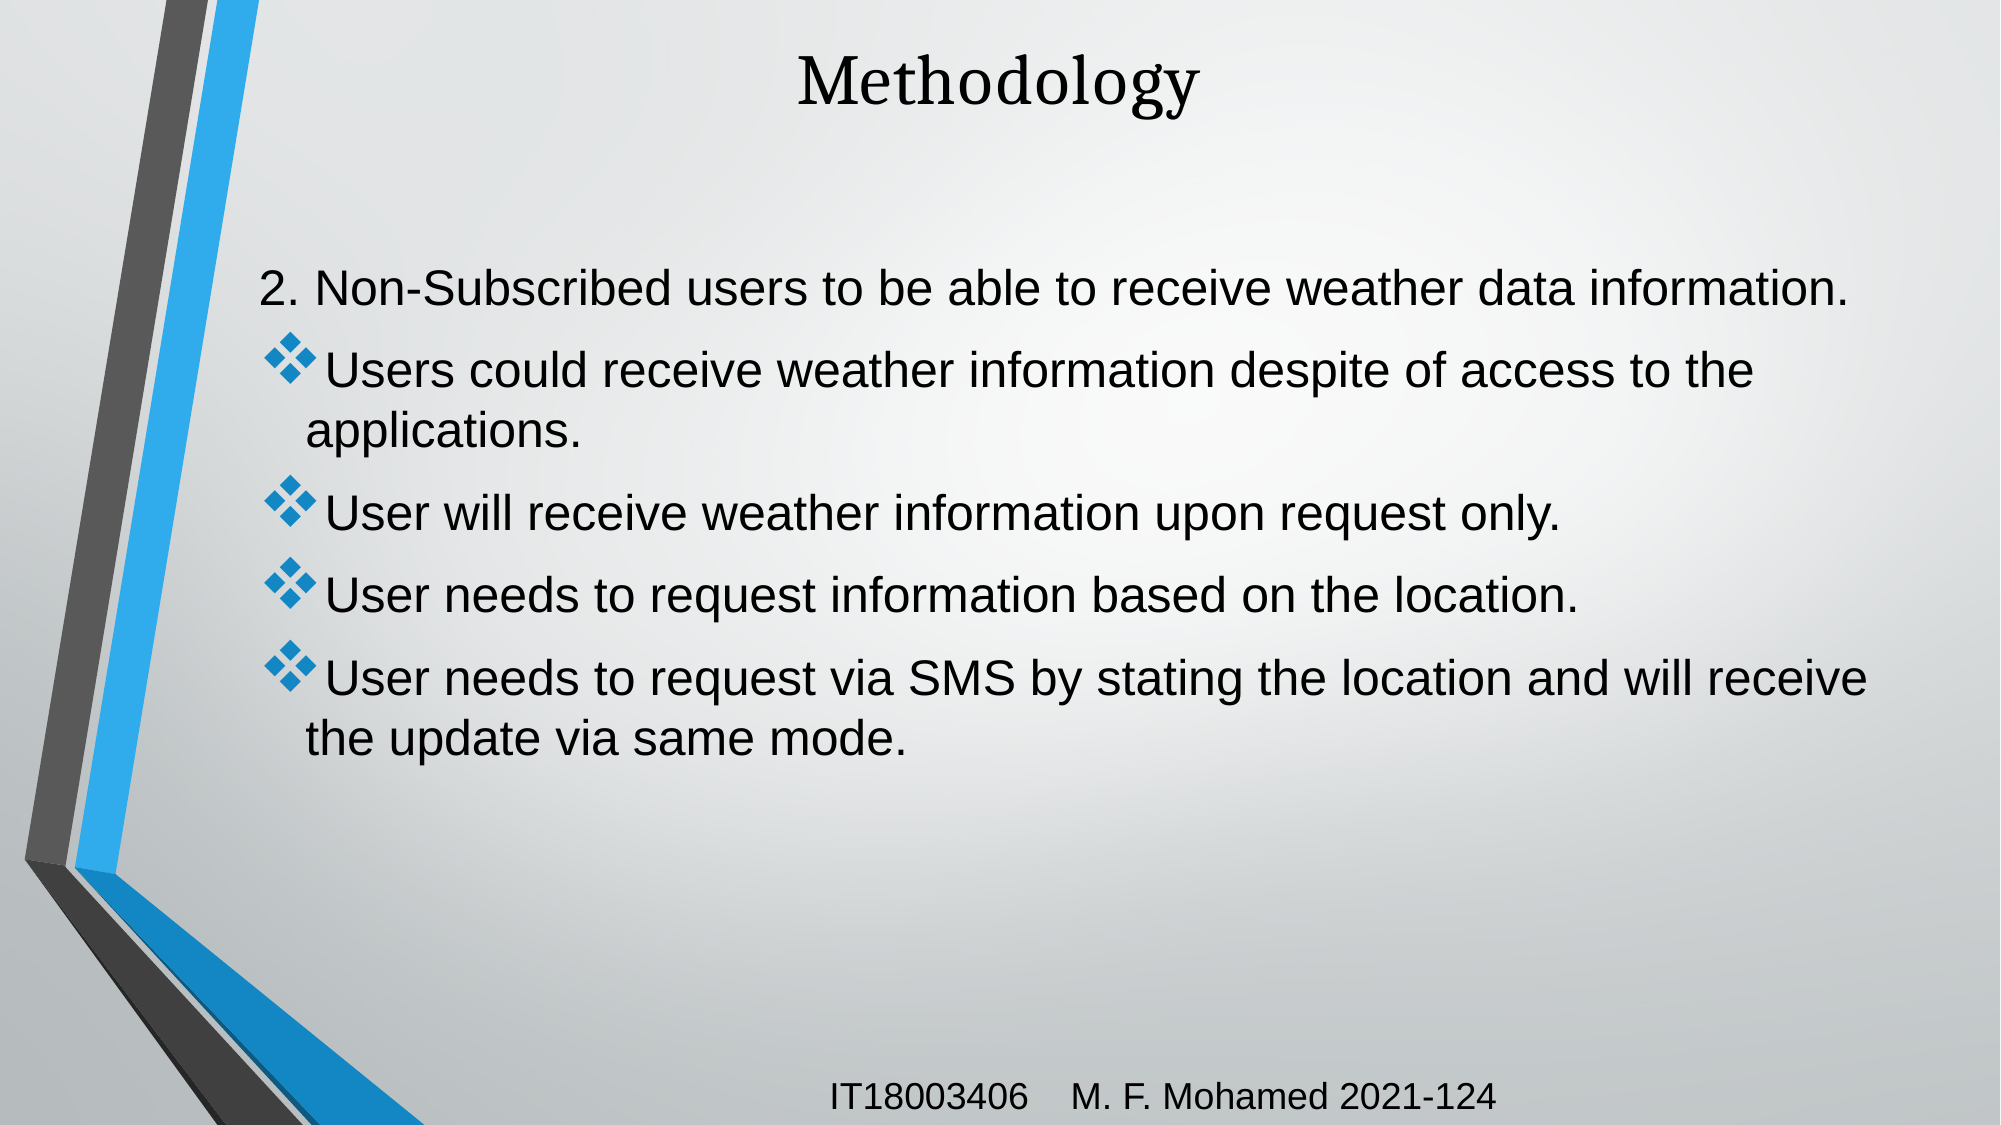

# Methodology
2. Non-Subscribed users to be able to receive weather data information.
Users could receive weather information despite of access to the applications.
User will receive weather information upon request only.
User needs to request information based on the location.
User needs to request via SMS by stating the location and will receive the update via same mode.

IT18003406    M. F. Mohamed 2021-124